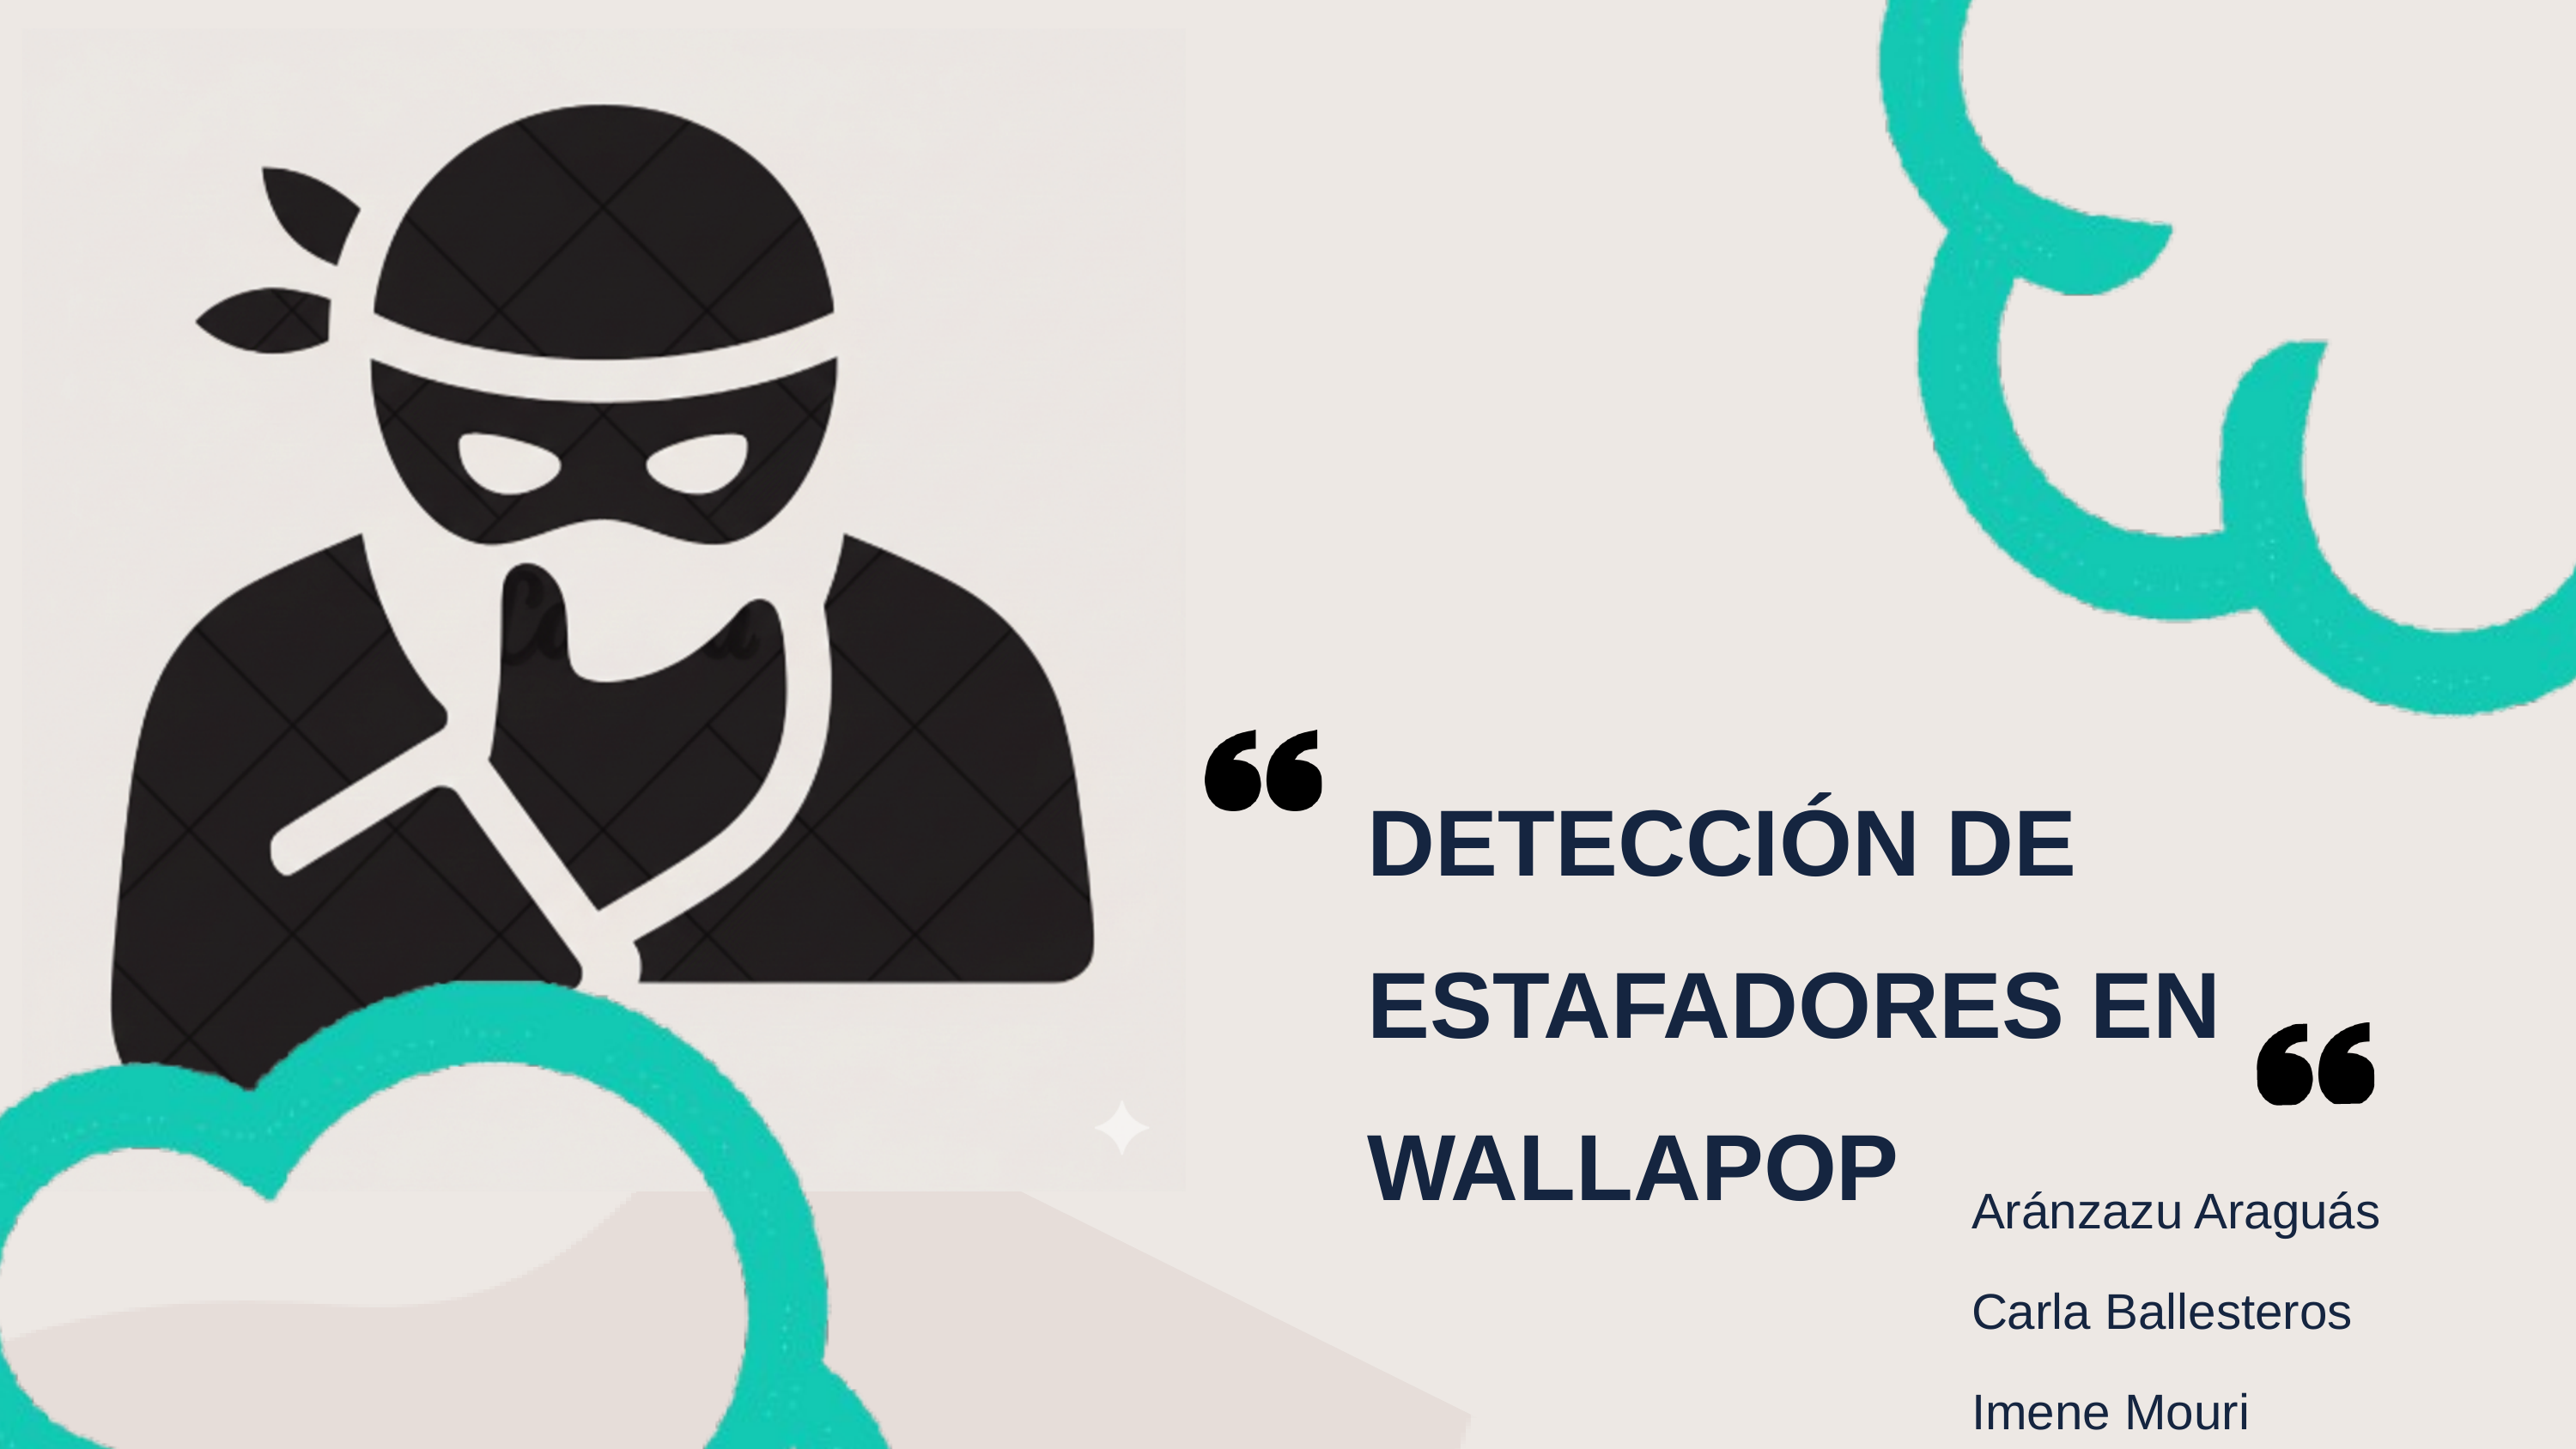

DETECCIÓN DE ESTAFADORES EN WALLAPOP

Aránzazu Araguás
Carla Ballesteros
Imene Mouri